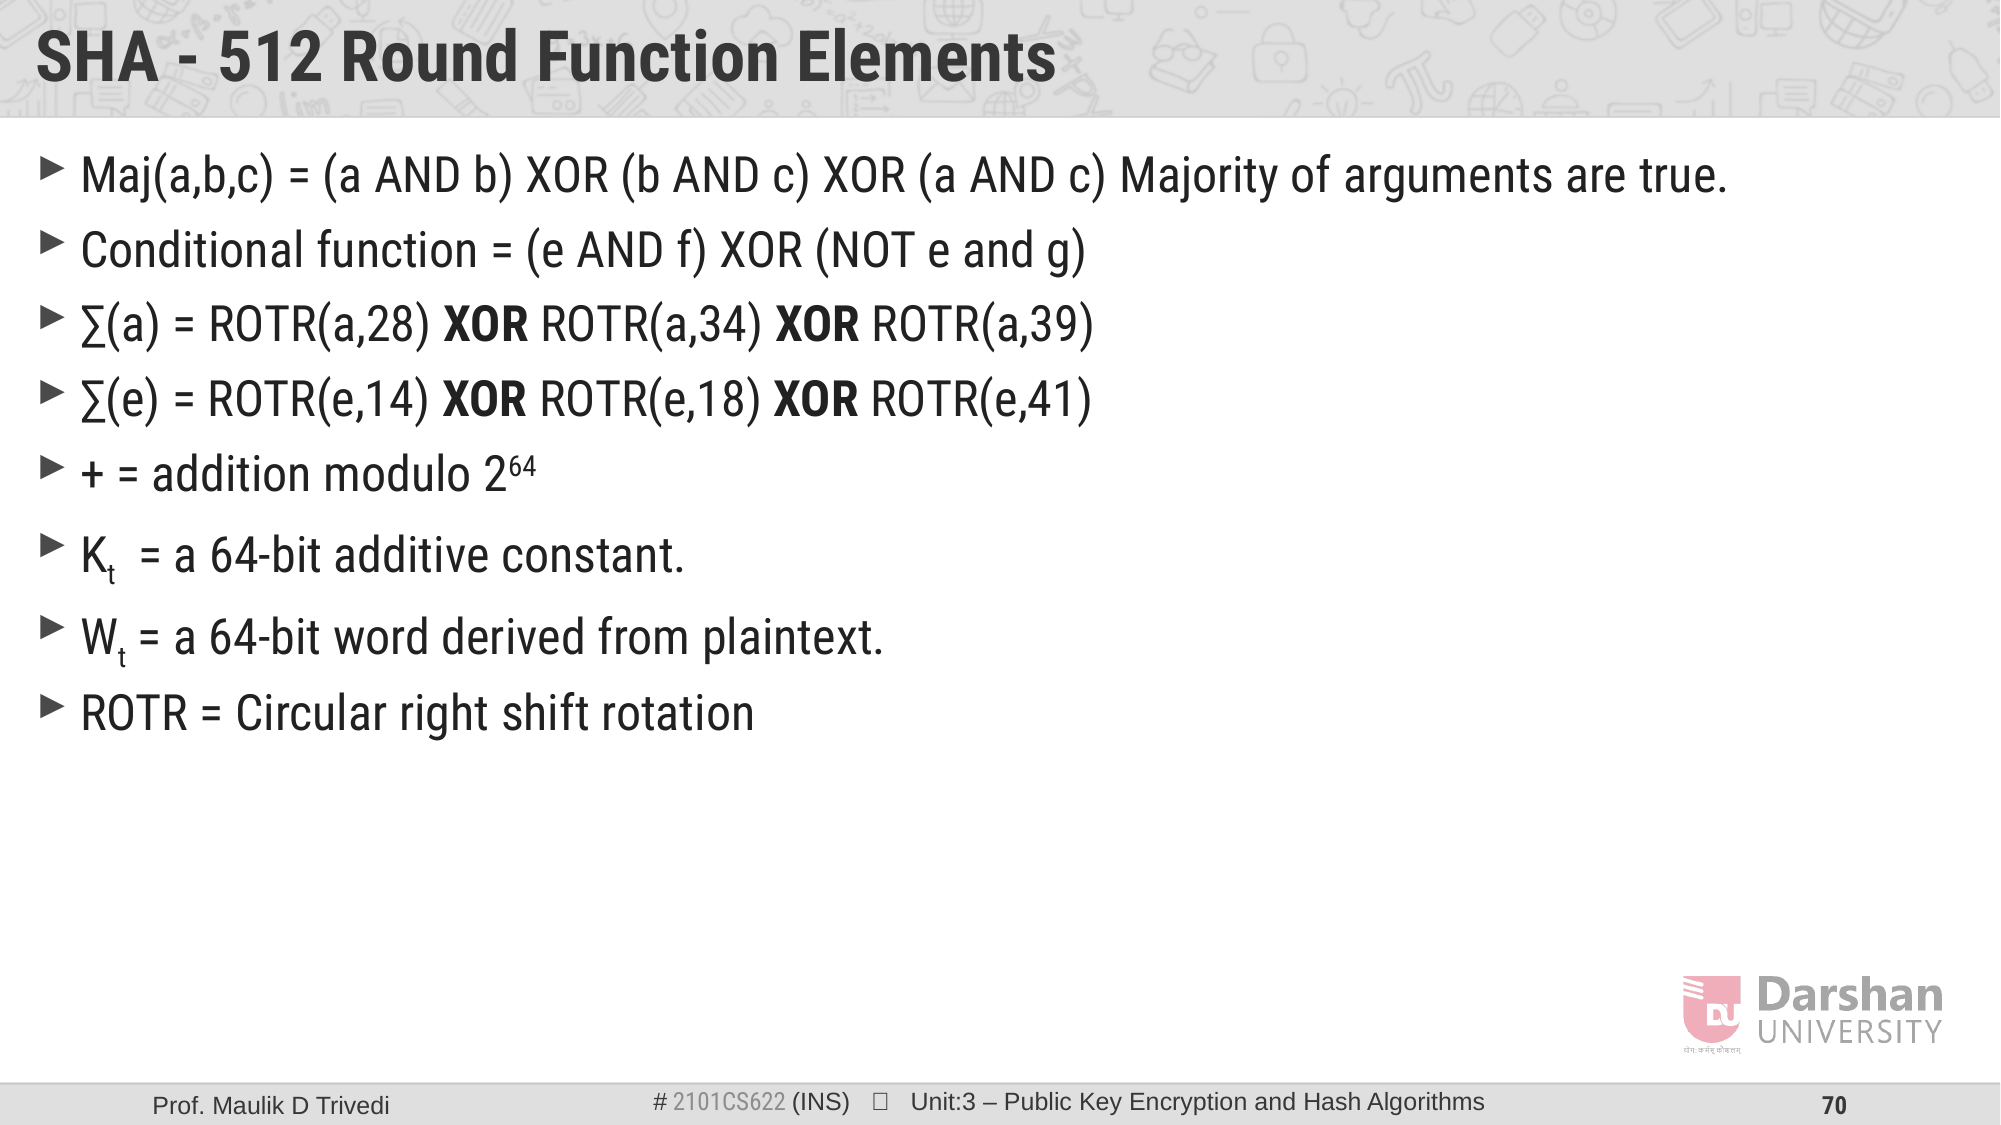

# SHA - 512 Round Function Elements
Maj(a,b,c) = (a AND b) XOR (b AND c) XOR (a AND c) Majority of arguments are true.
Conditional function = (e AND f) XOR (NOT e and g)
∑(a) = ROTR(a,28) XOR ROTR(a,34) XOR ROTR(a,39)
∑(e) = ROTR(e,14) XOR ROTR(e,18) XOR ROTR(e,41)
+ = addition modulo 264
Kt  = a 64-bit additive constant.
Wt = a 64-bit word derived from plaintext.
ROTR = Circular right shift rotation